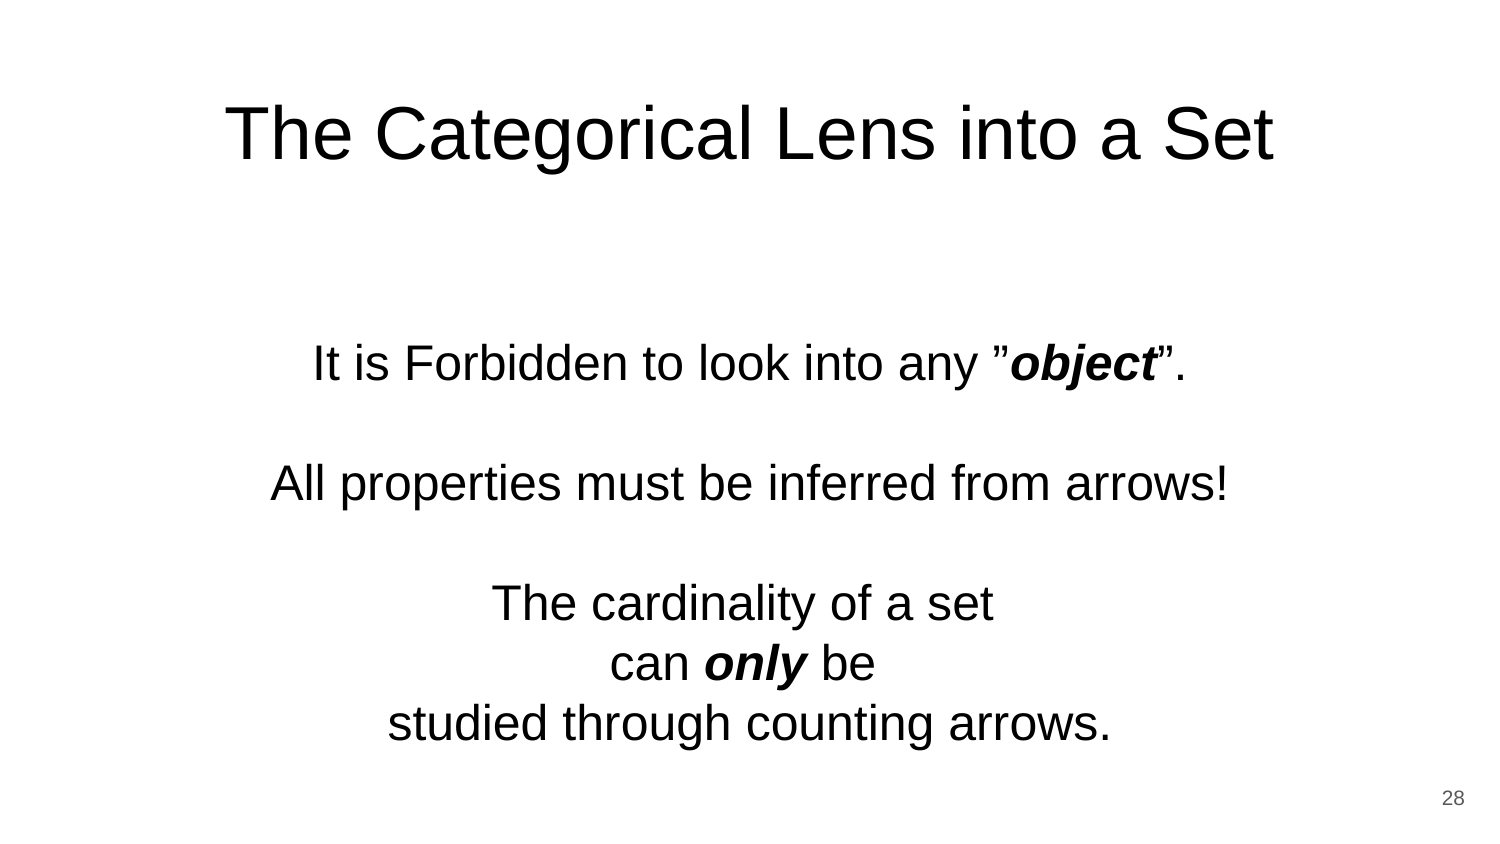

# The Categorical Lens into a Set
It is Forbidden to look into any ”object”.

All properties must be inferred from arrows!

The cardinality of a set
can only be
studied through counting arrows.
28